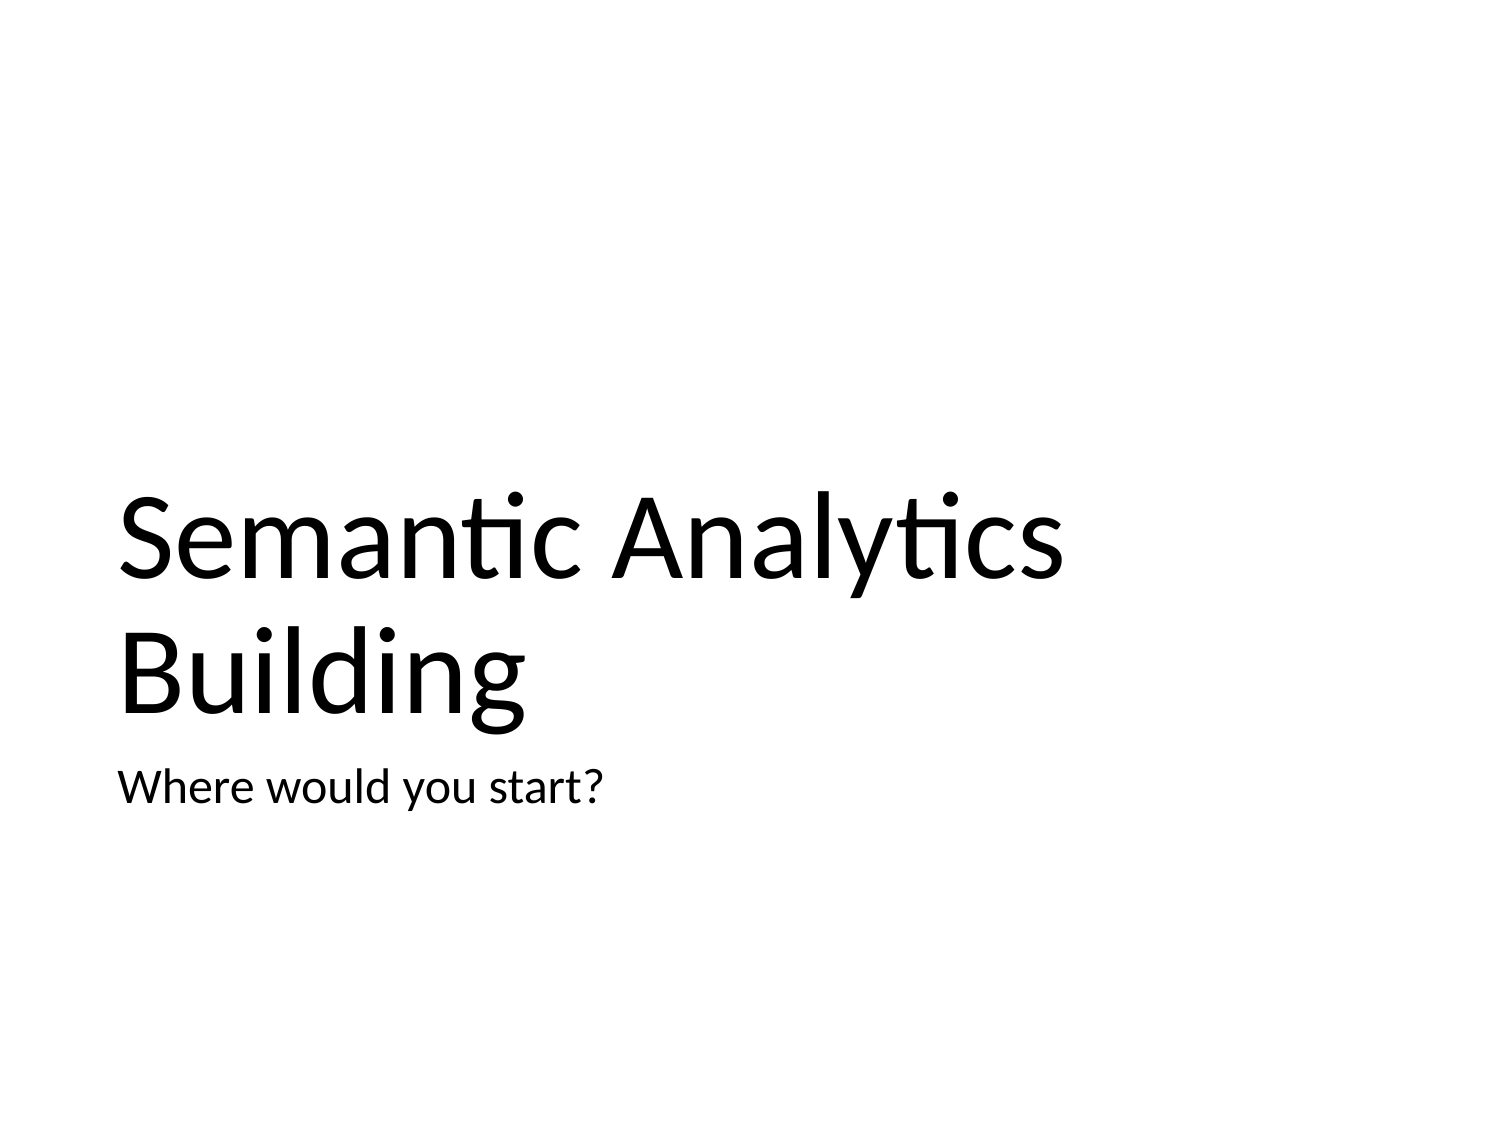

# Semantic Analytics Building
Where would you start?